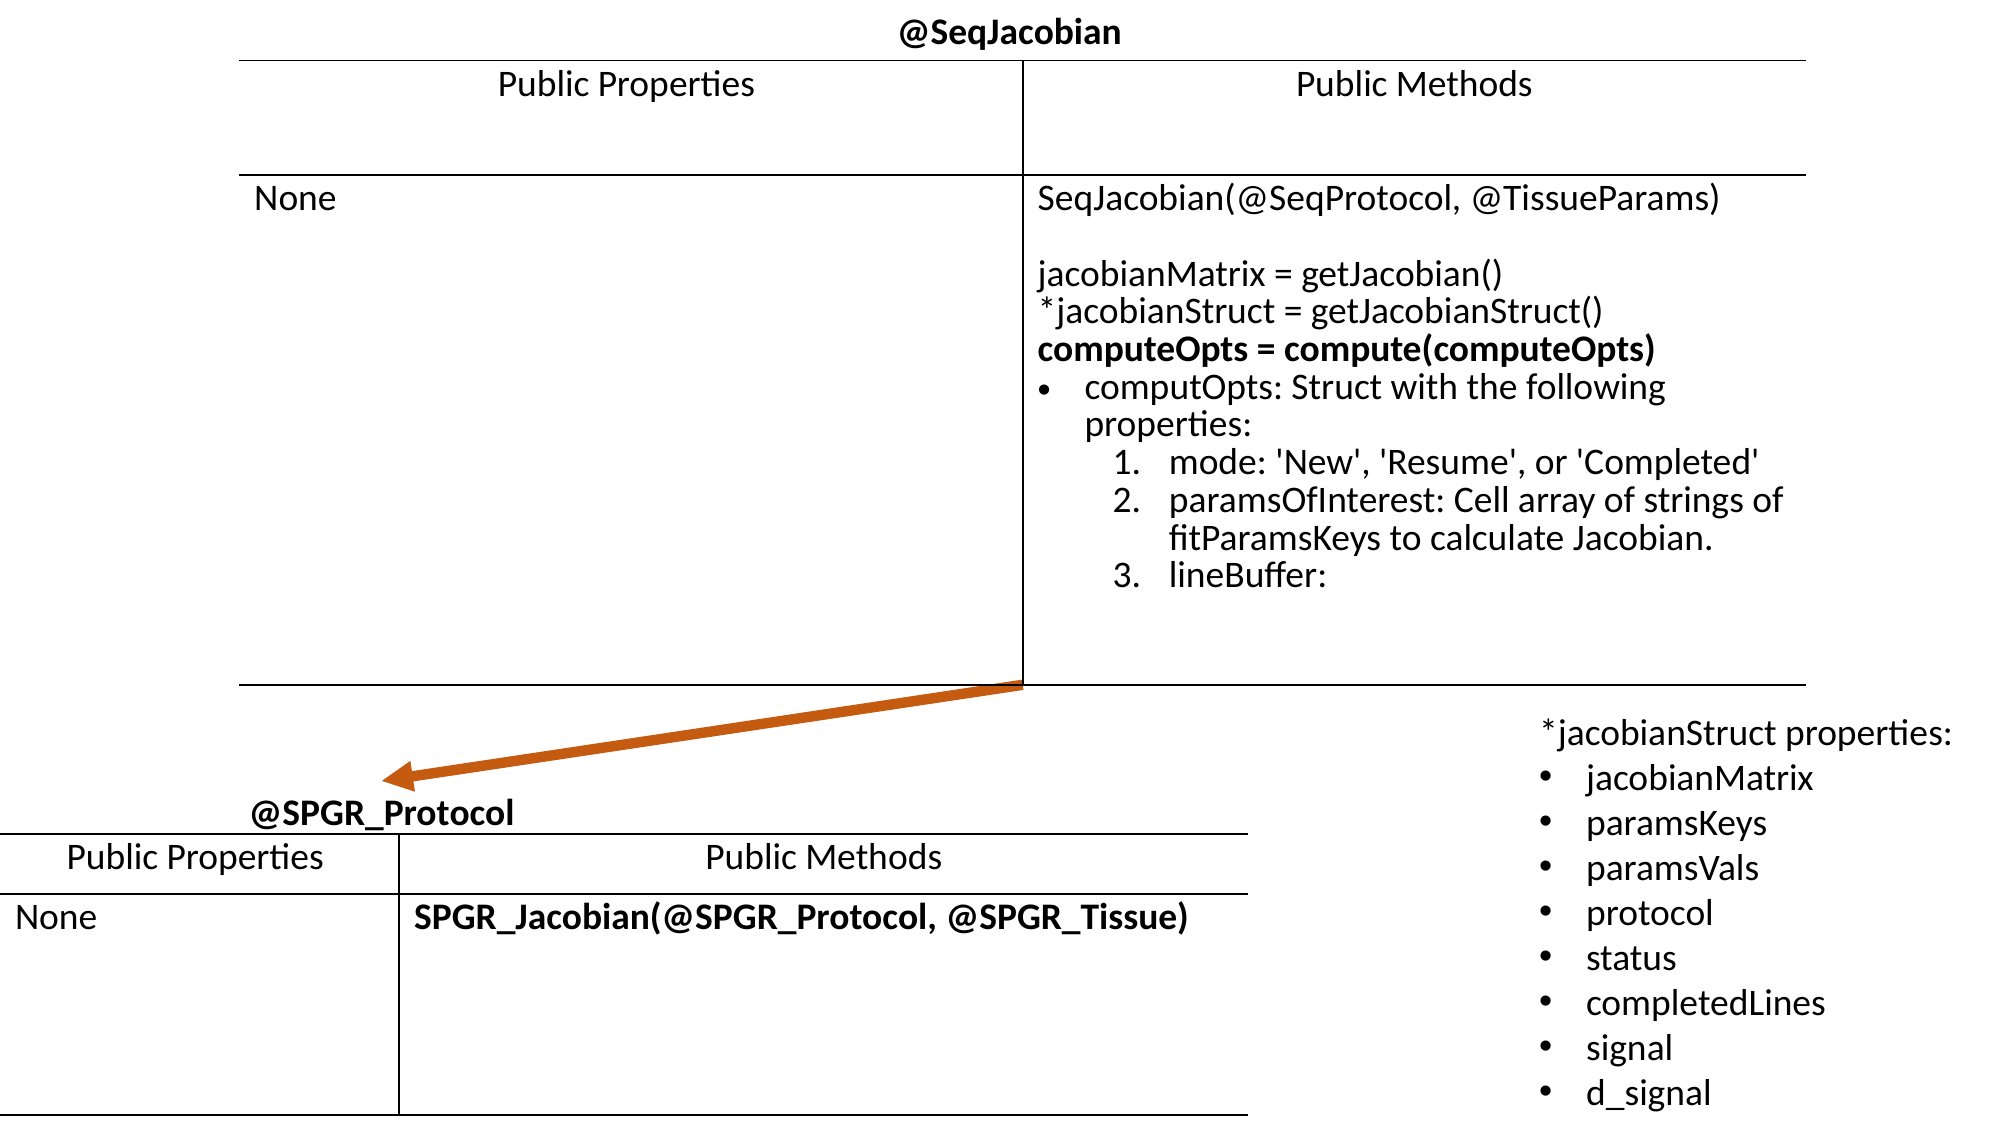

@SeqJacobian
| Public Properties | Public Methods |
| --- | --- |
| None | SeqJacobian(@SeqProtocol, @TissueParams) jacobianMatrix = getJacobian() \*jacobianStruct = getJacobianStruct() computeOpts = compute(computeOpts) computOpts: Struct with the following properties: mode: 'New', 'Resume', or 'Completed' paramsOfInterest: Cell array of strings of fitParamsKeys to calculate Jacobian. lineBuffer: |
*jacobianStruct properties:
jacobianMatrix
paramsKeys
paramsVals
protocol
status
completedLines
signal
d_signal
@SPGR_Protocol

| Public Properties | Public Methods |
| --- | --- |
| None | SPGR\_Jacobian(@SPGR\_Protocol, @SPGR\_Tissue) |